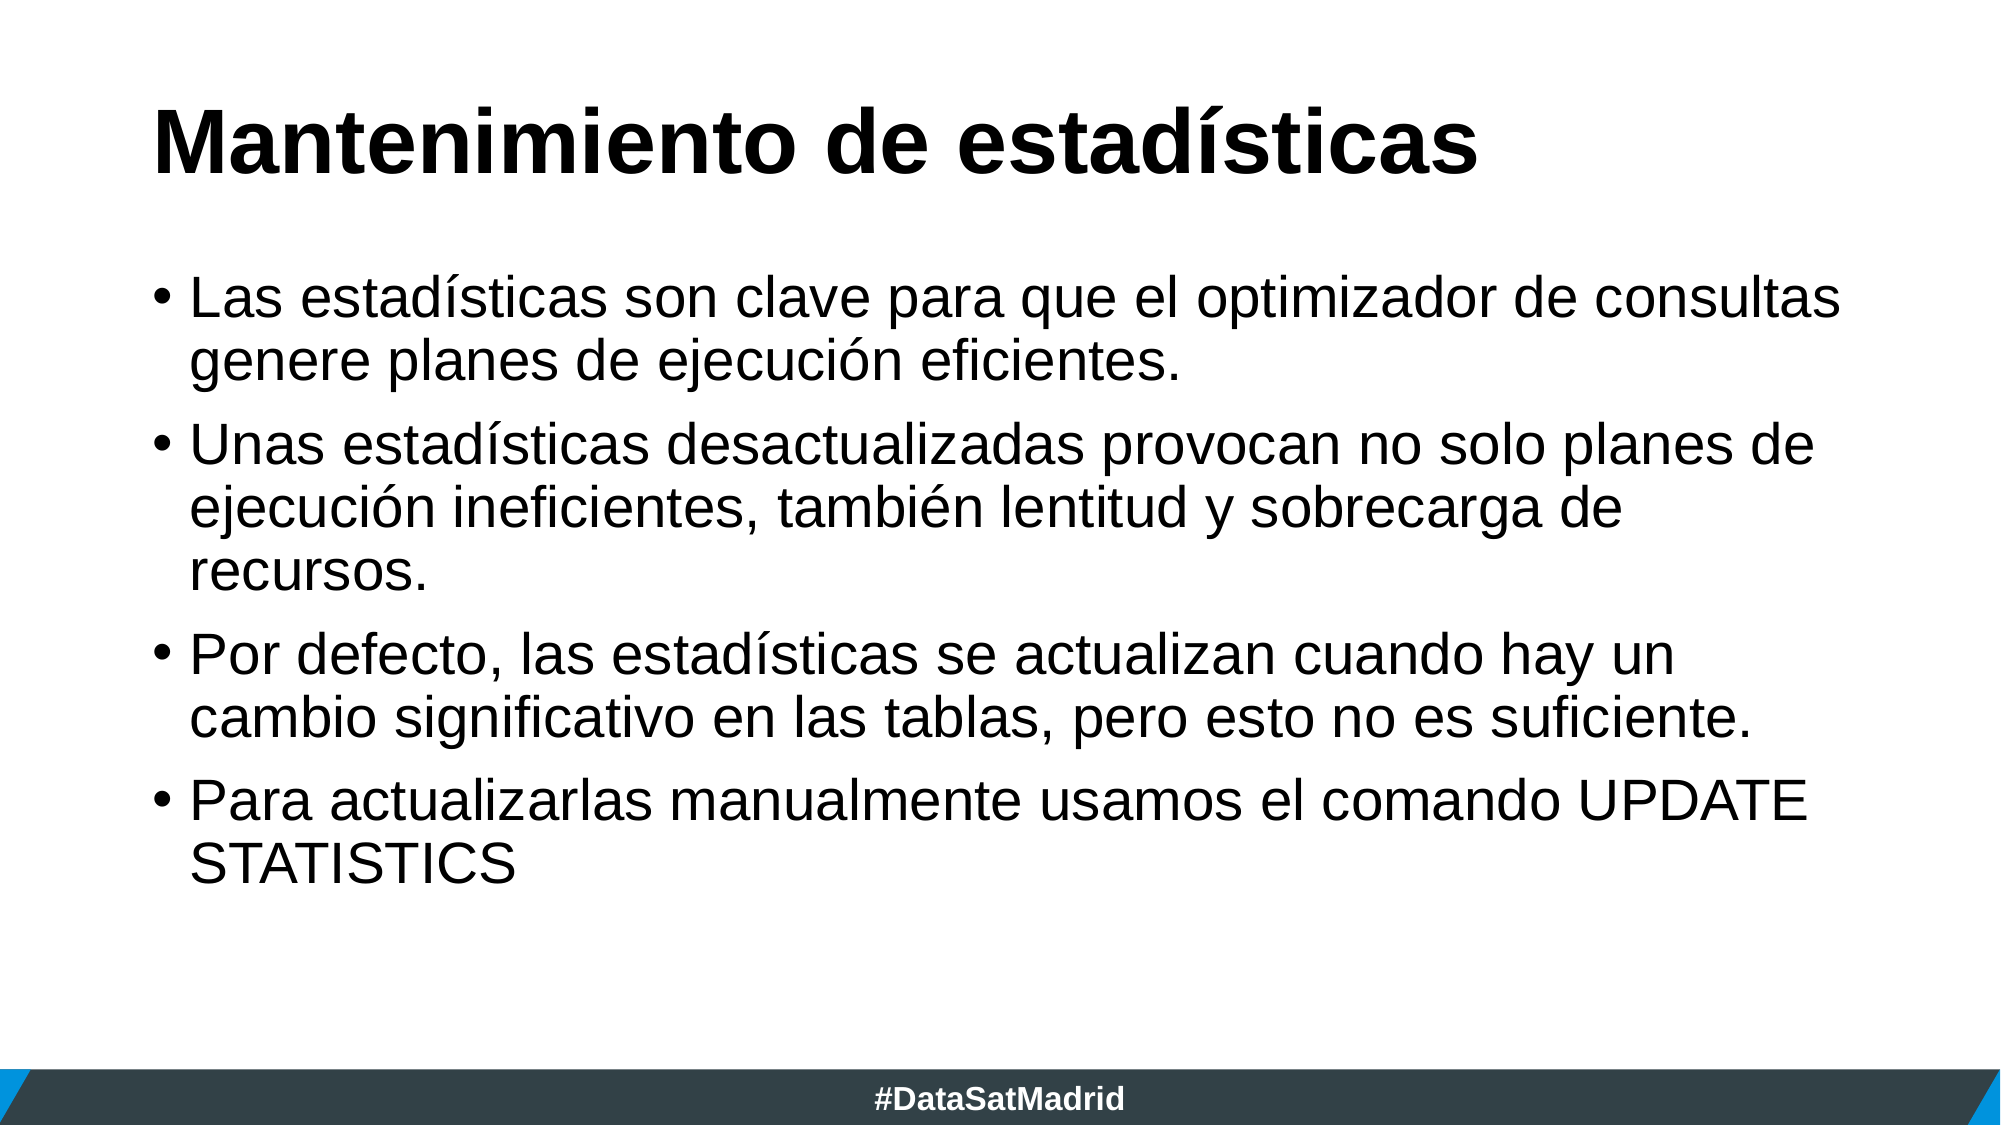

# Mantenimiento de estadísticas
Las estadísticas son clave para que el optimizador de consultas genere planes de ejecución eficientes.
Unas estadísticas desactualizadas provocan no solo planes de ejecución ineficientes, también lentitud y sobrecarga de recursos.
Por defecto, las estadísticas se actualizan cuando hay un cambio significativo en las tablas, pero esto no es suficiente.
Para actualizarlas manualmente usamos el comando UPDATE STATISTICS